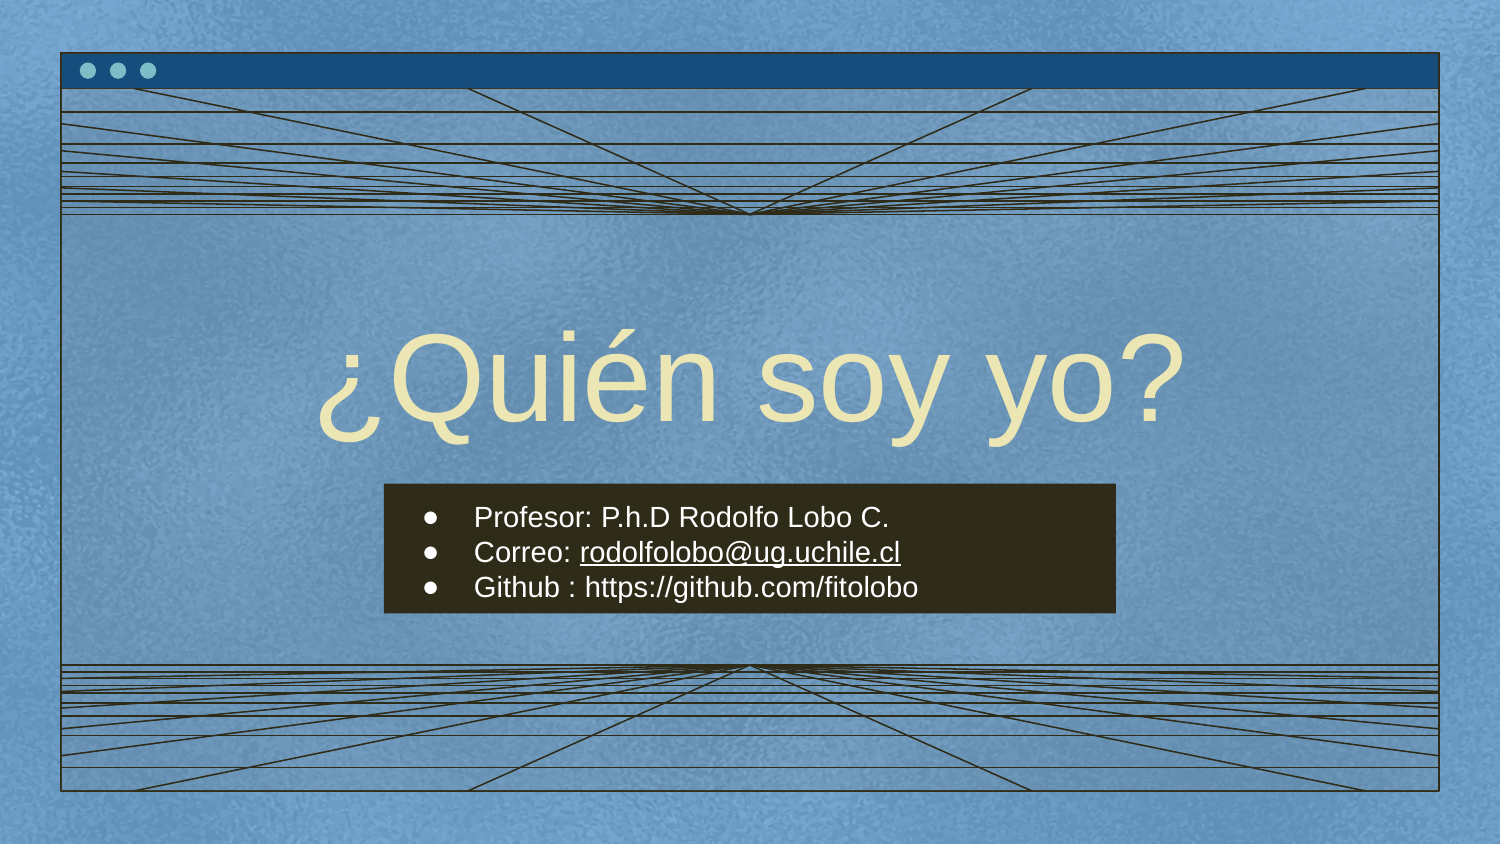

# ¿Quién soy yo?
Profesor: P.h.D Rodolfo Lobo C.
Correo: rodolfolobo@ug.uchile.cl
Github : https://github.com/fitolobo